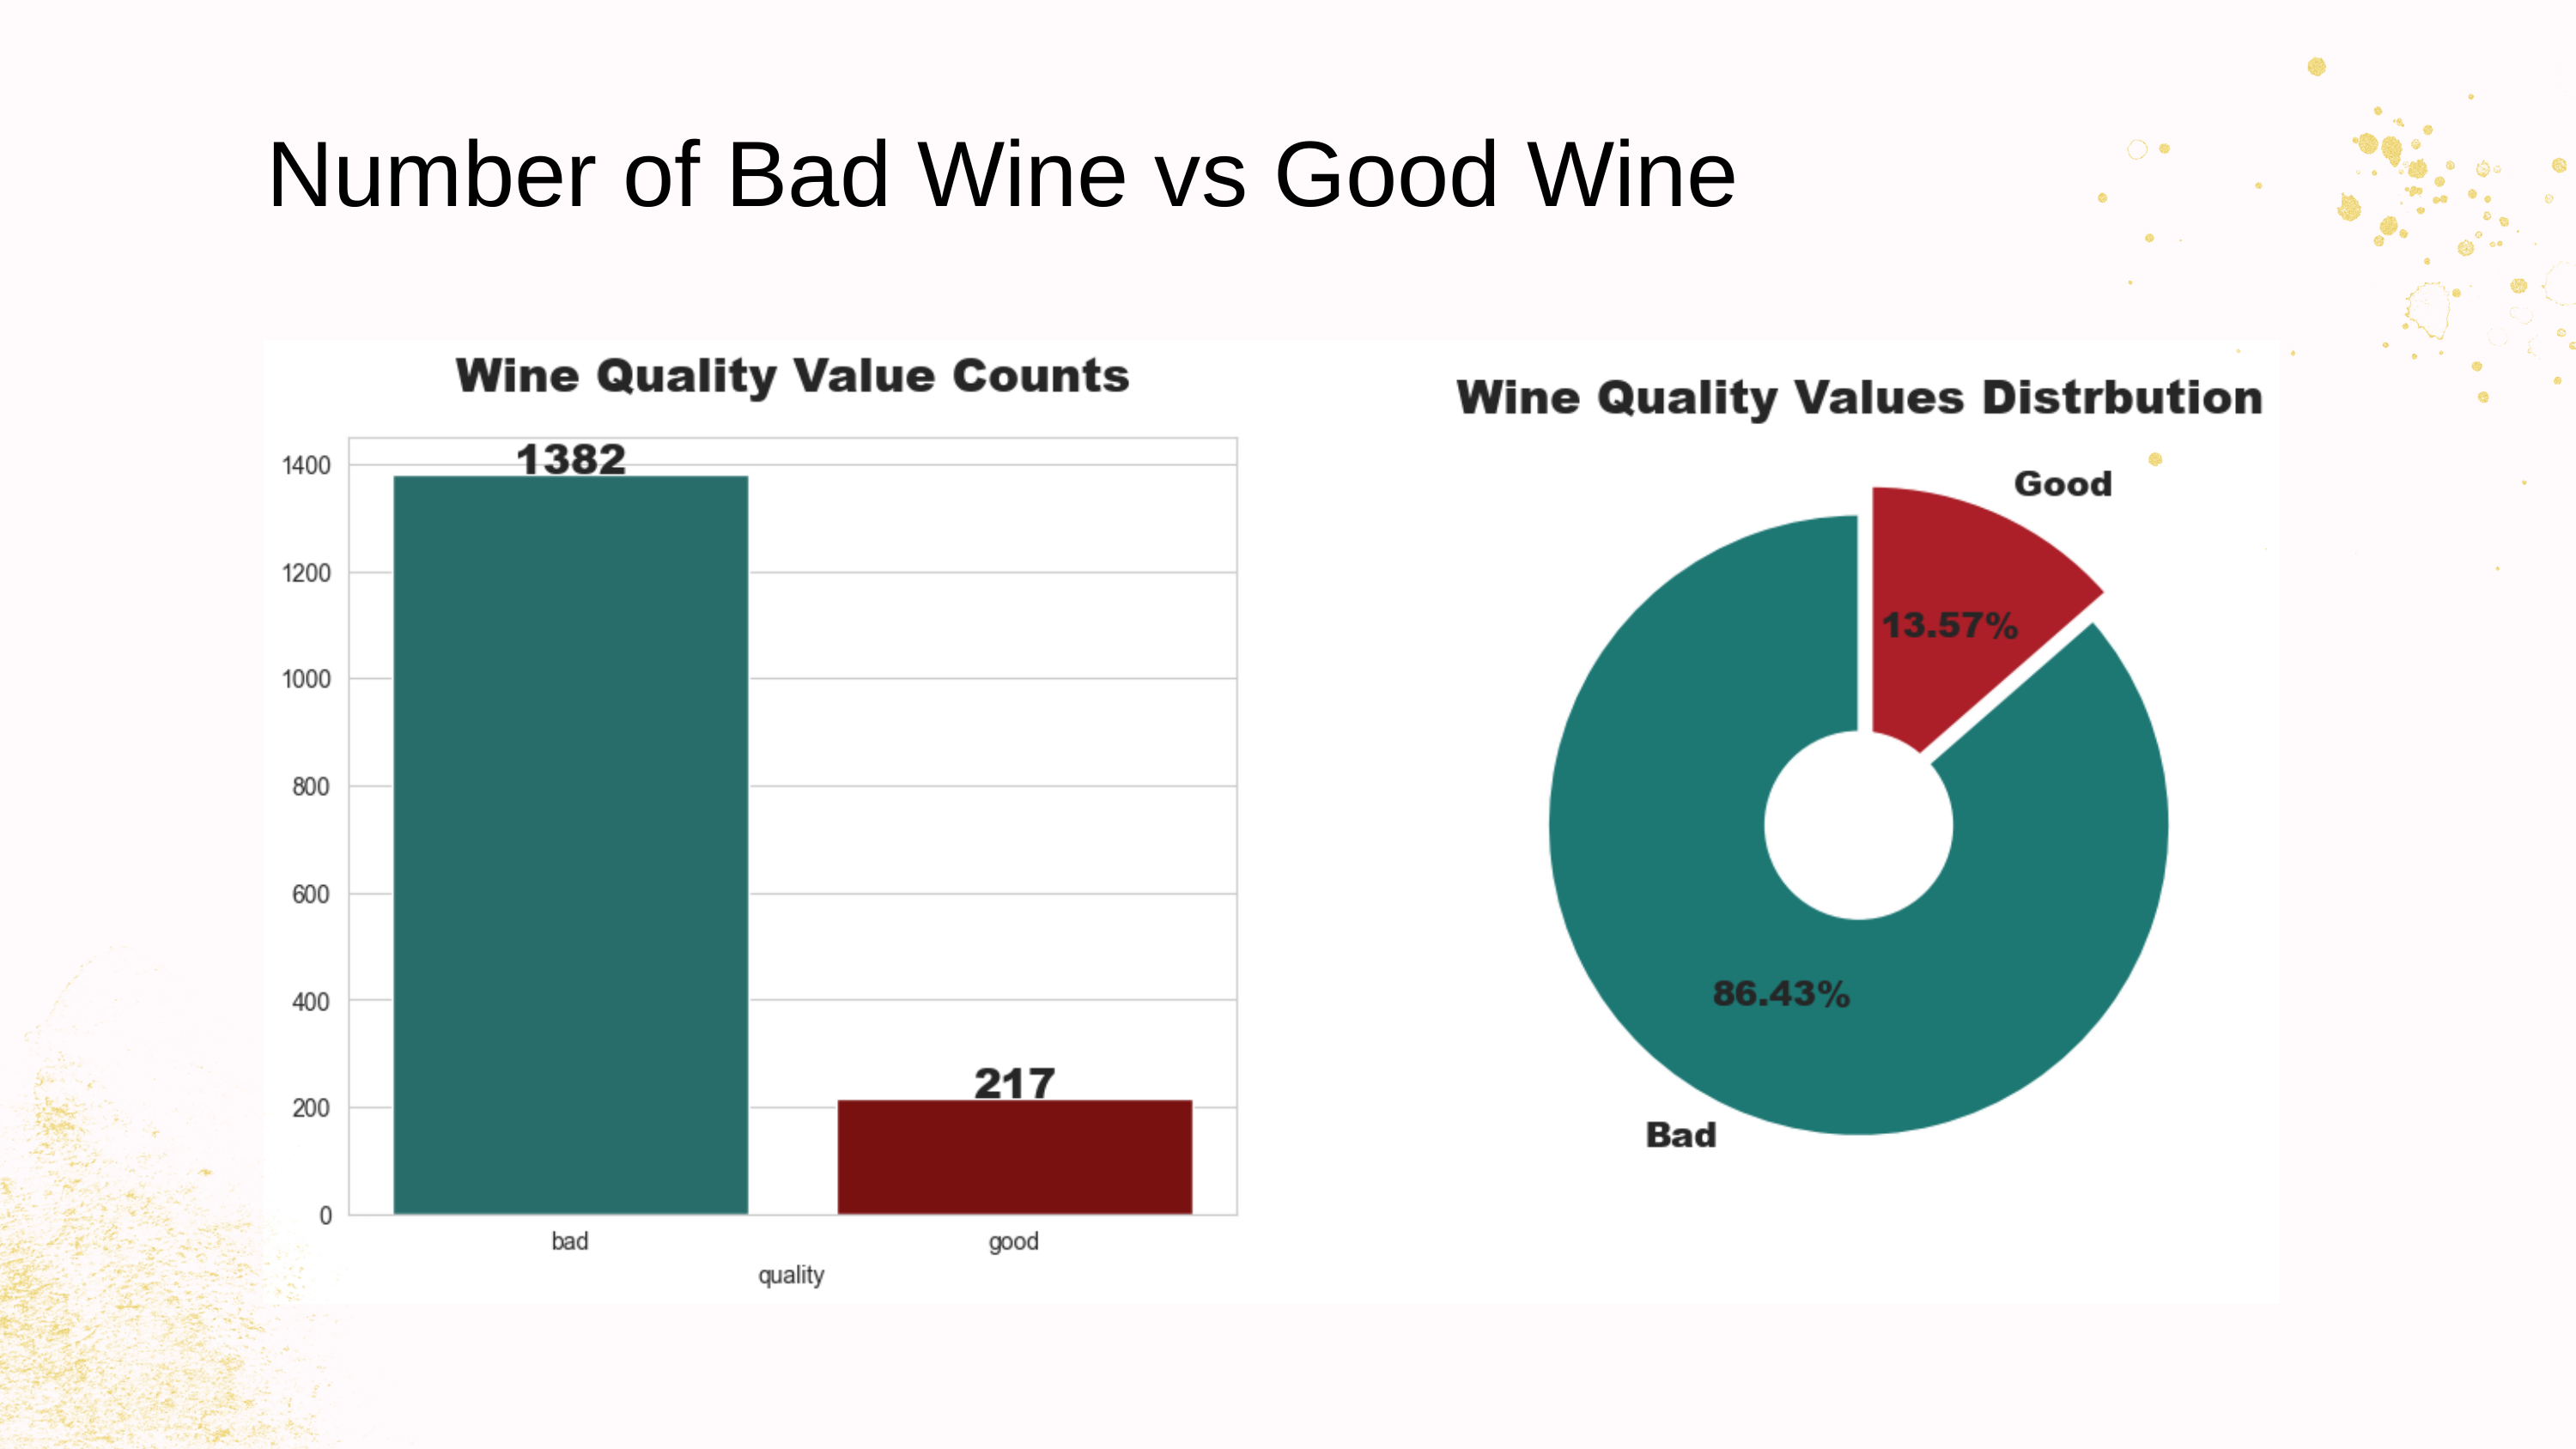

Number of Bad Wine vs Good Wine